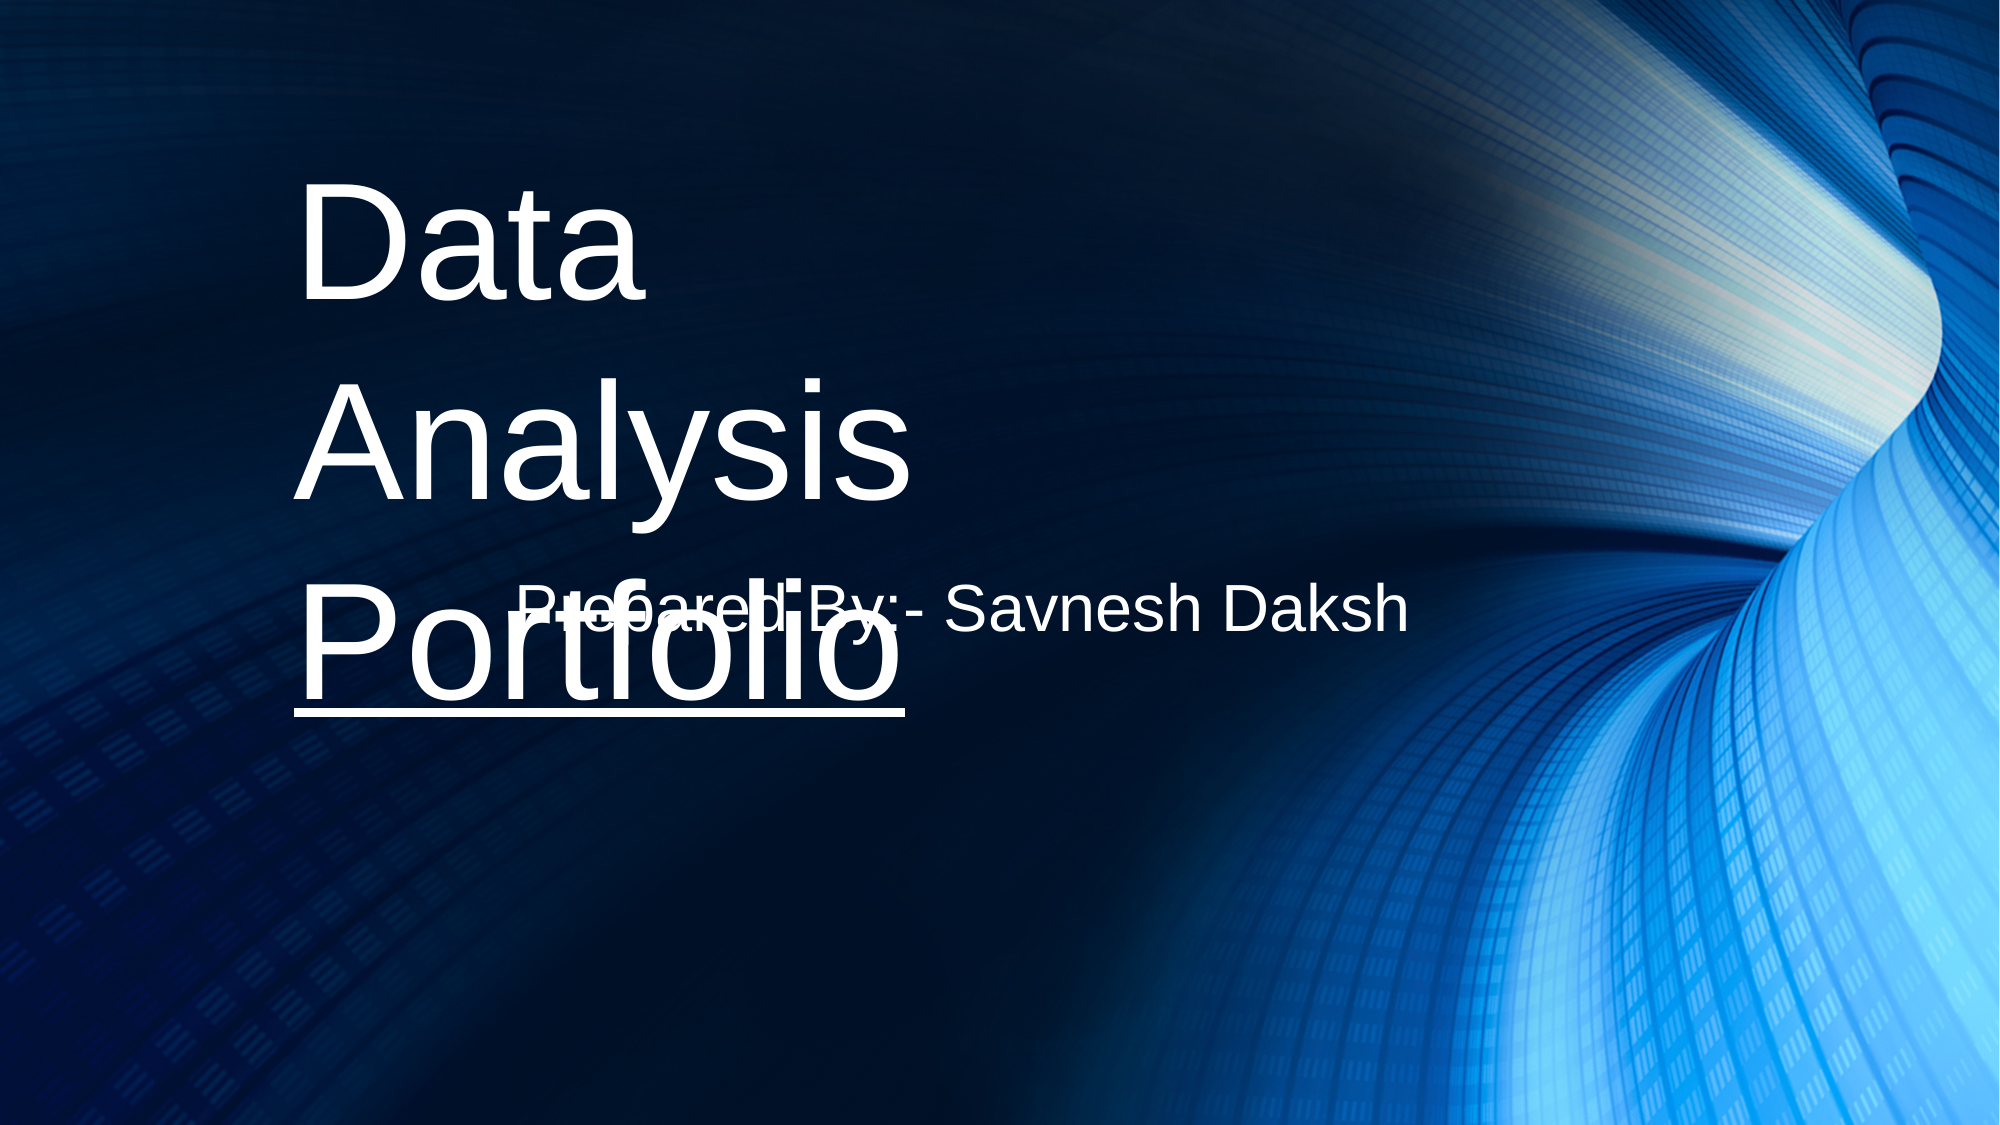

Data Analysis
Portfolio
Prepared By:- Savnesh Daksh